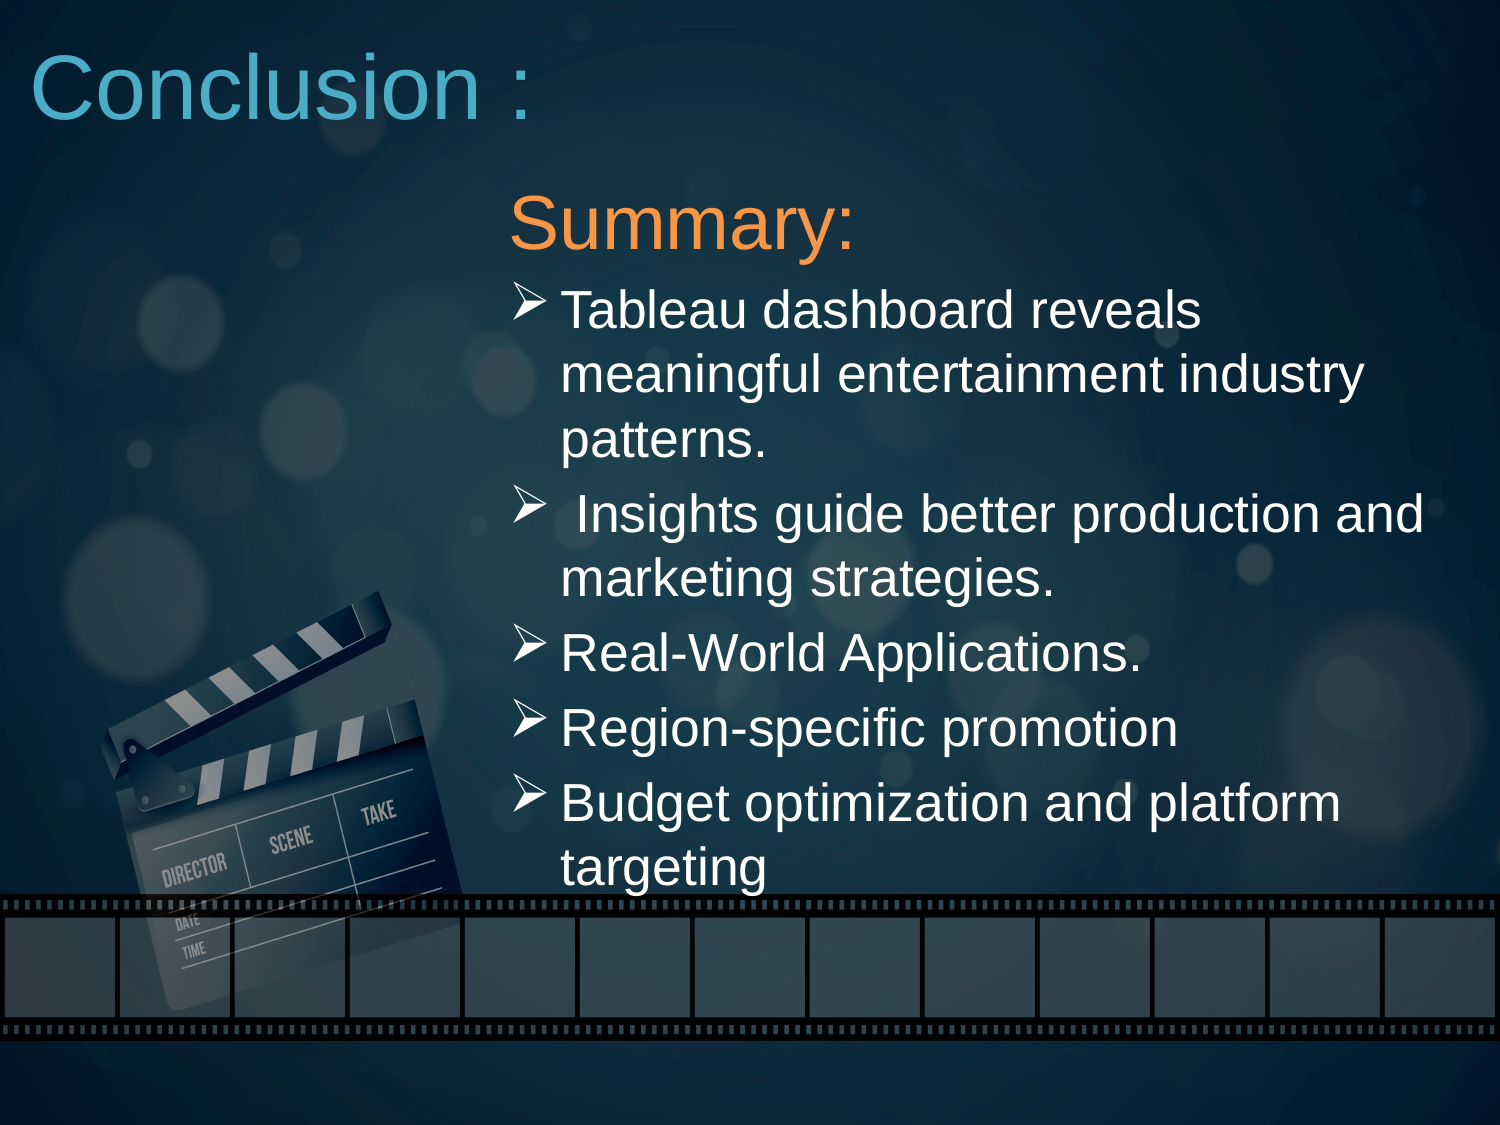

# Conclusion :
Summary:
Tableau dashboard reveals meaningful entertainment industry patterns.
 Insights guide better production and marketing strategies.
Real-World Applications.
Region-specific promotion
Budget optimization and platform targeting